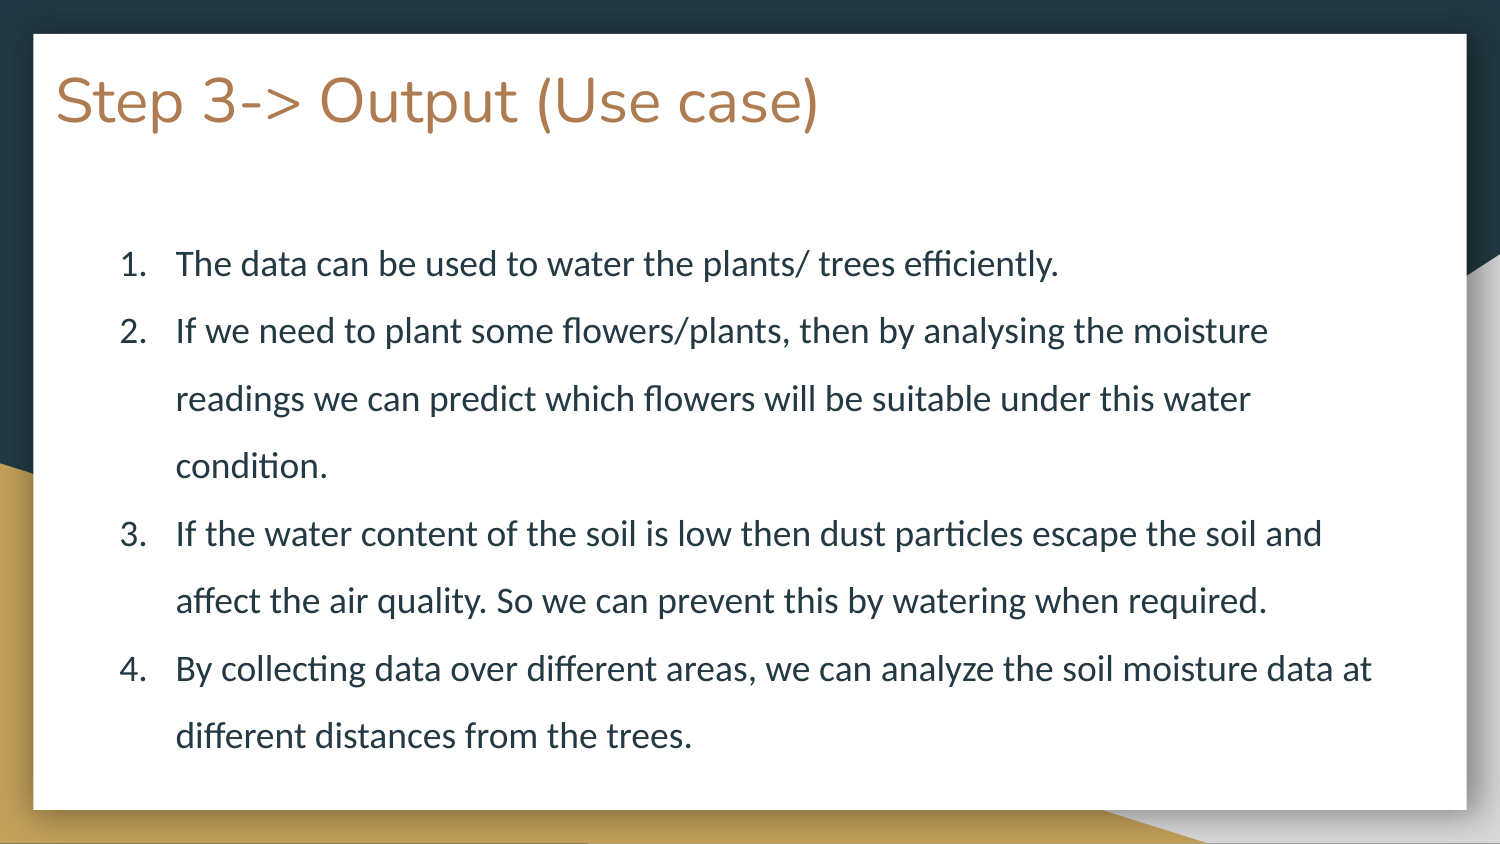

# Step 3-> Output (Use case)
The data can be used to water the plants/ trees efficiently.
If we need to plant some flowers/plants, then by analysing the moisture readings we can predict which flowers will be suitable under this water condition.
If the water content of the soil is low then dust particles escape the soil and affect the air quality. So we can prevent this by watering when required.
By collecting data over different areas, we can analyze the soil moisture data at different distances from the trees.